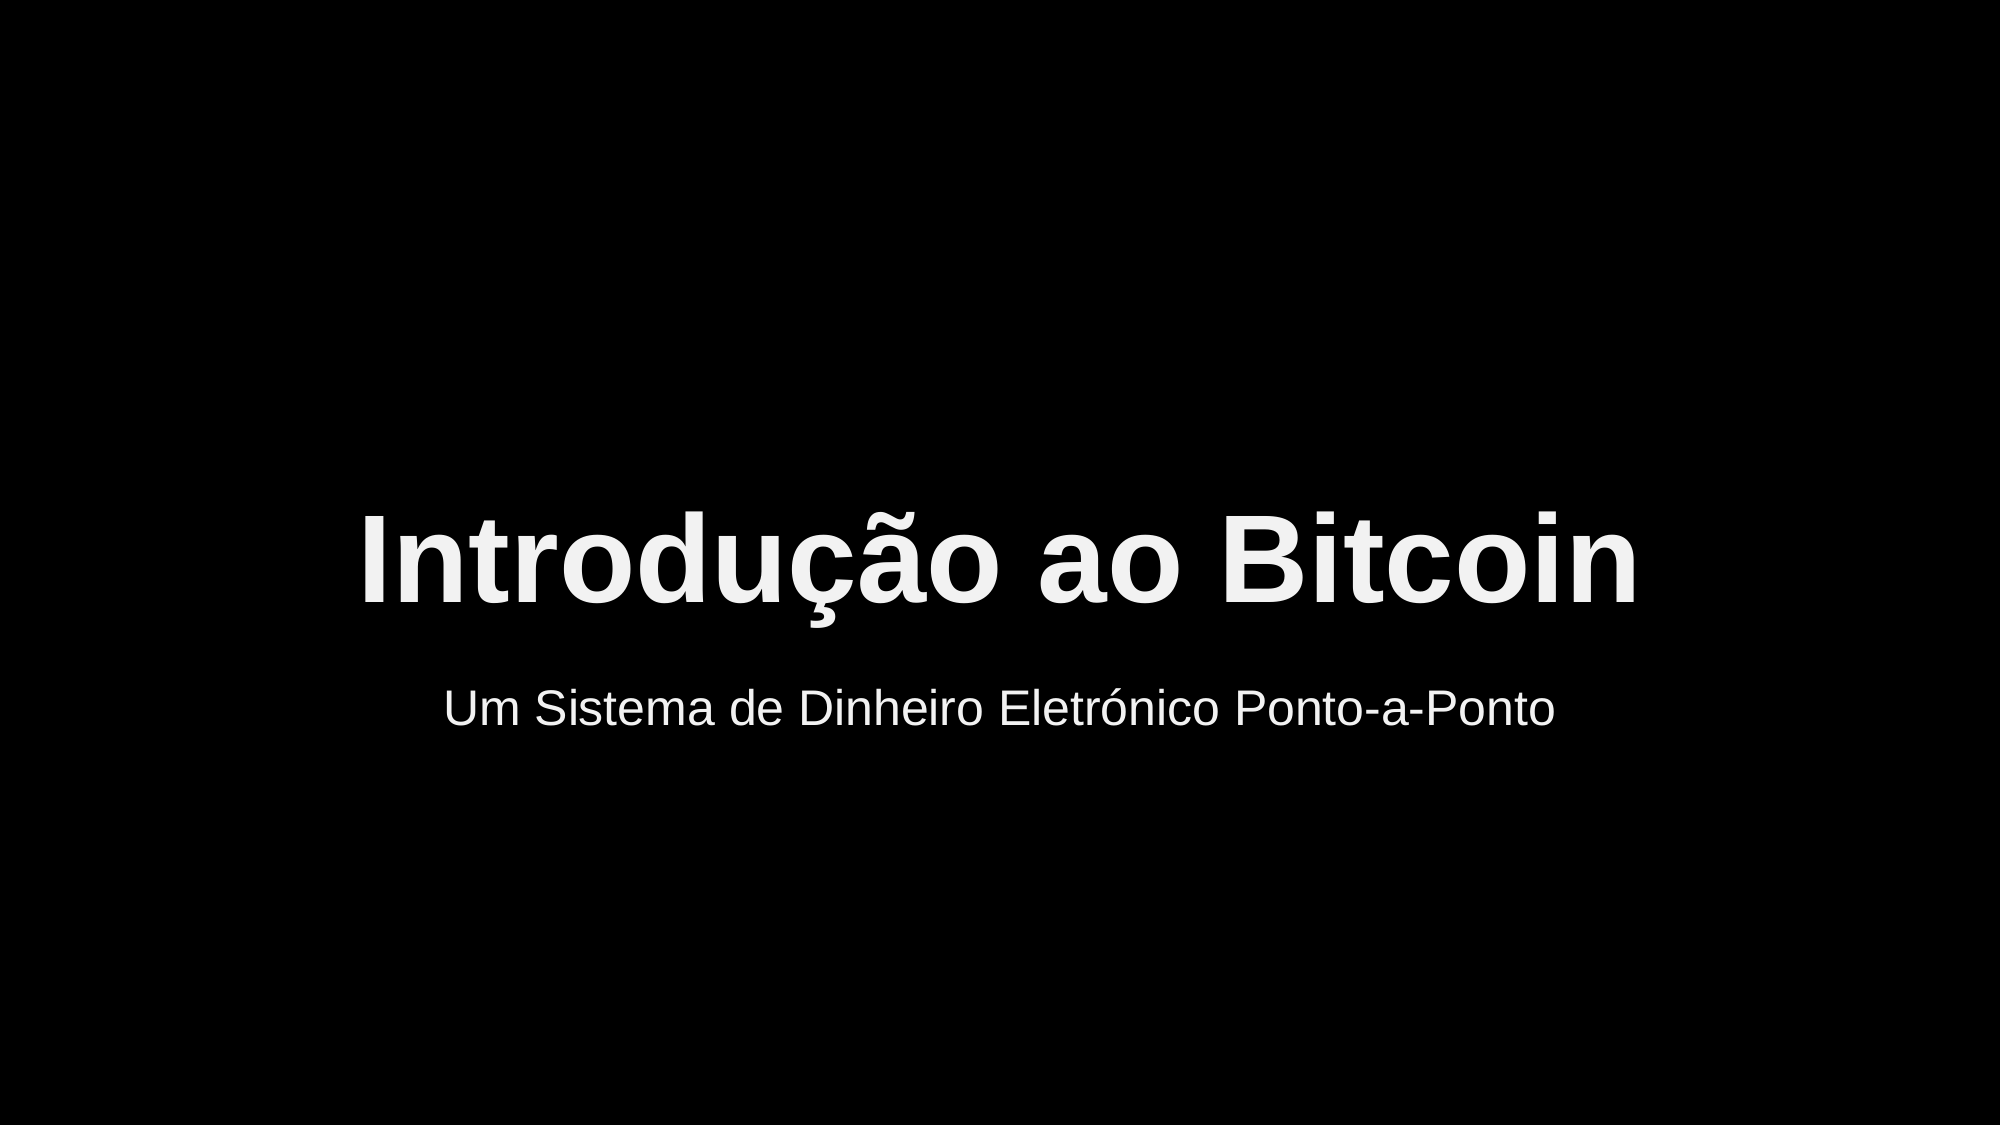

# Introdução ao Bitcoin
Um Sistema de Dinheiro Eletrónico Ponto-a-Ponto